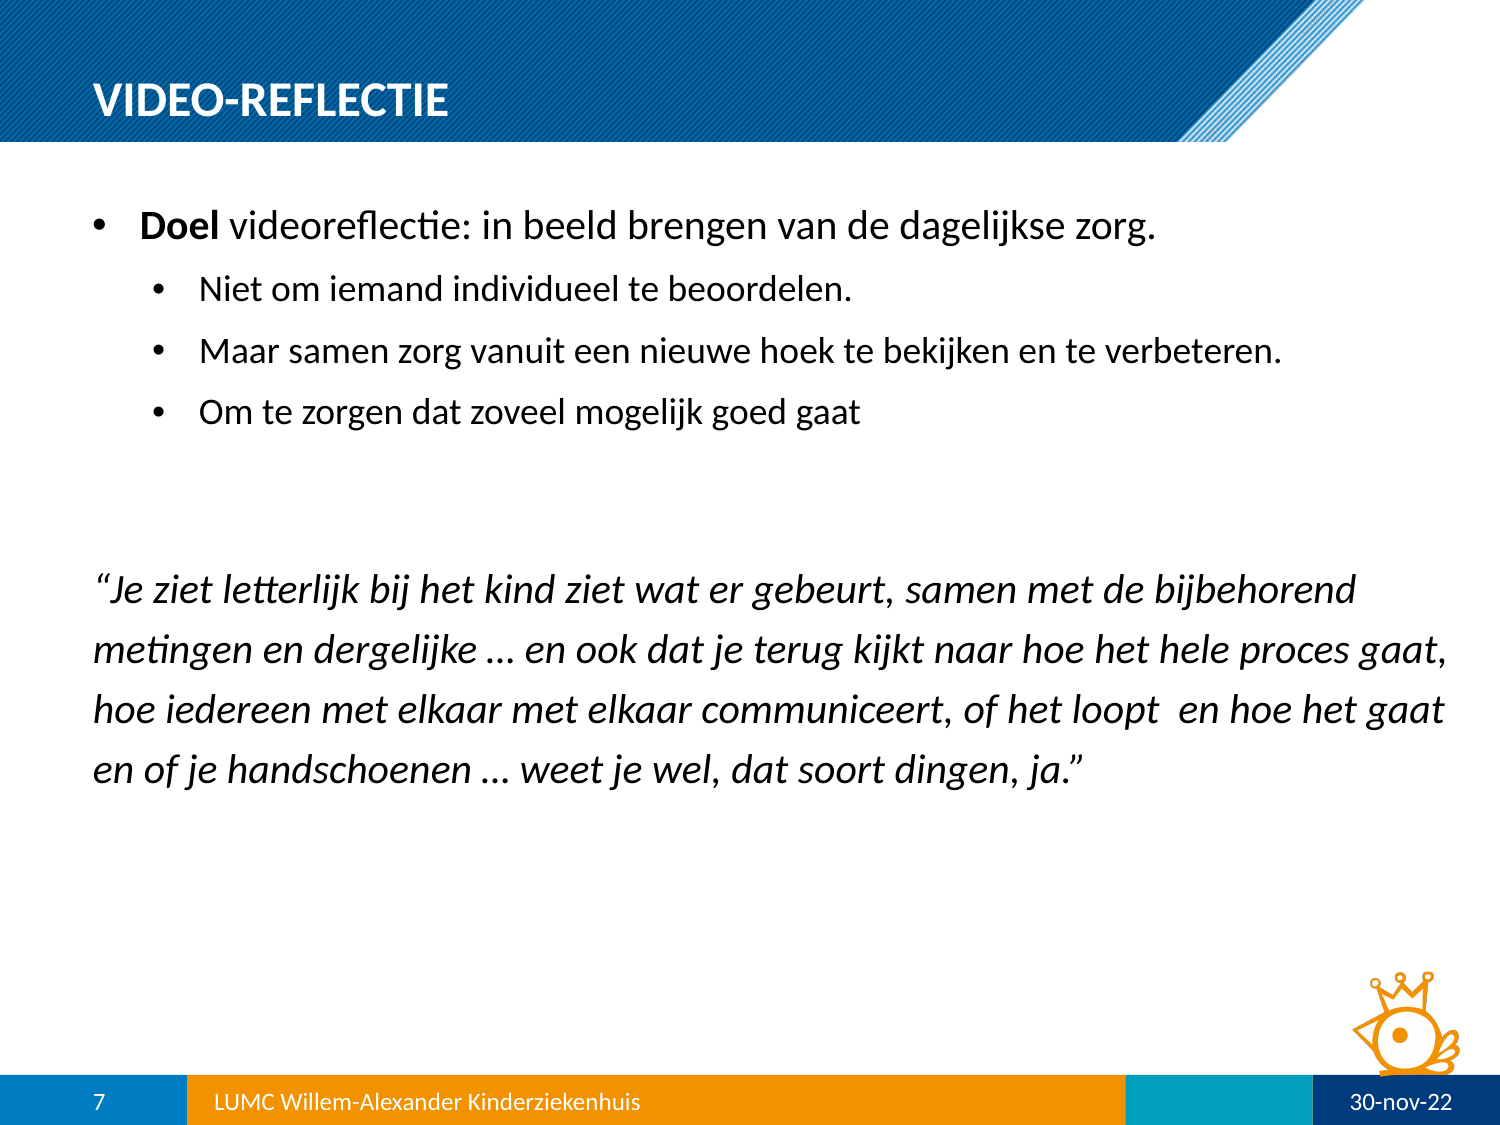

# VIDEO-REFLECTIE
Doel videoreflectie: in beeld brengen van de dagelijkse zorg.
Niet om iemand individueel te beoordelen.
Maar samen zorg vanuit een nieuwe hoek te bekijken en te verbeteren.
Om te zorgen dat zoveel mogelijk goed gaat

“Je ziet letterlijk bij het kind ziet wat er gebeurt, samen met de bijbehorend metingen en dergelijke … en ook dat je terug kijkt naar hoe het hele proces gaat, hoe iedereen met elkaar met elkaar communiceert, of het loopt  en hoe het gaat en of je handschoenen … weet je wel, dat soort dingen, ja.”

7
LUMC Willem-Alexander Kinderziekenhuis
30-nov-22